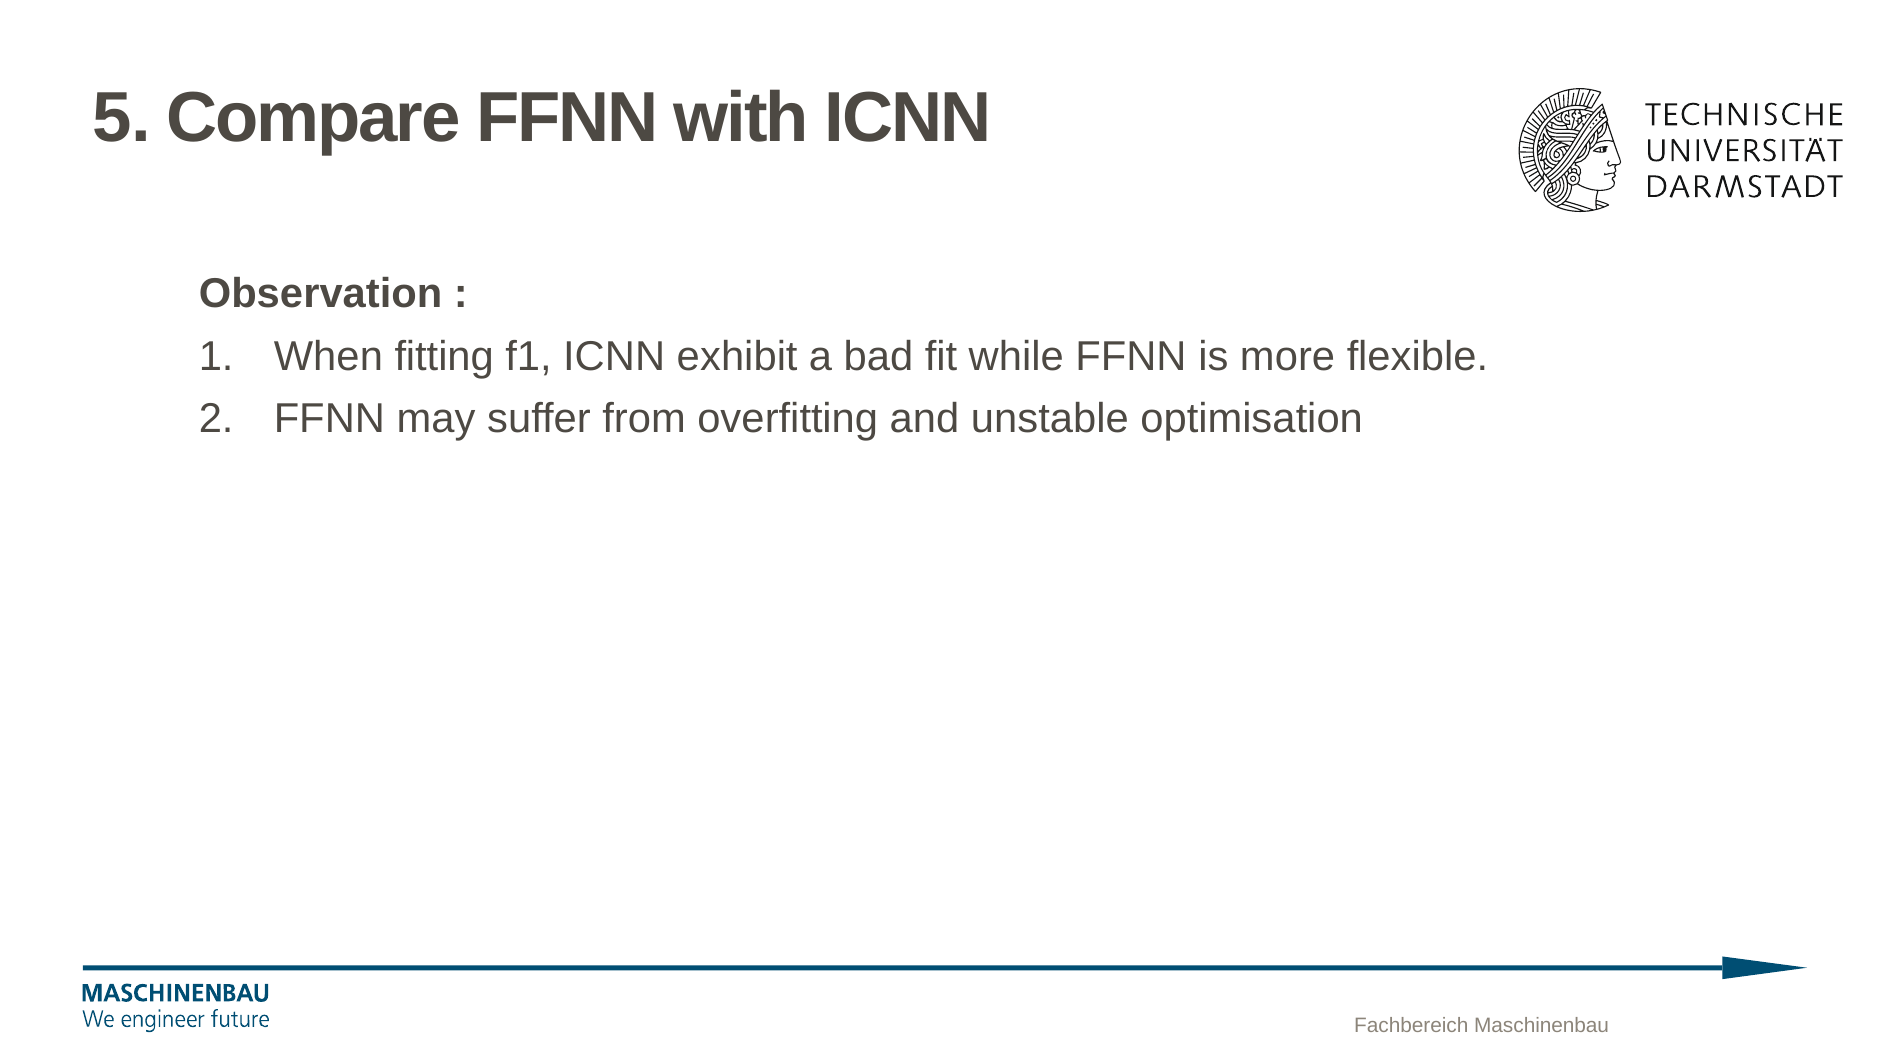

# 5. Compare FFNN with ICNN
Observation :
When fitting f1, ICNN exhibit a bad fit while FFNN is more flexible.
FFNN may suffer from overfitting and unstable optimisation
Fachbereich Maschinenbau

29